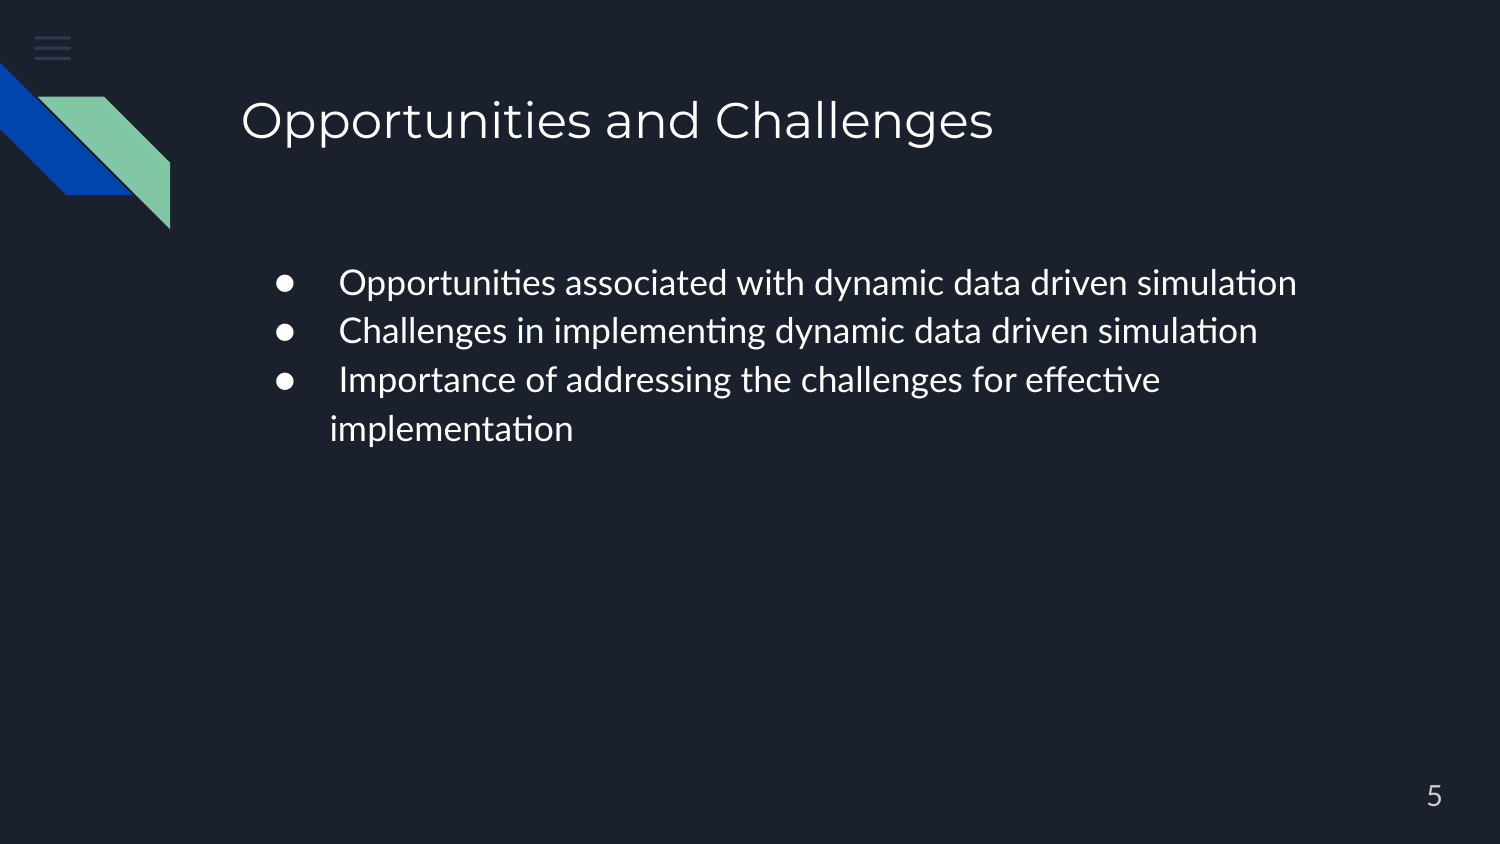

# Opportunities and Challenges

 Opportunities associated with dynamic data driven simulation
 Challenges in implementing dynamic data driven simulation
 Importance of addressing the challenges for effective implementation
5